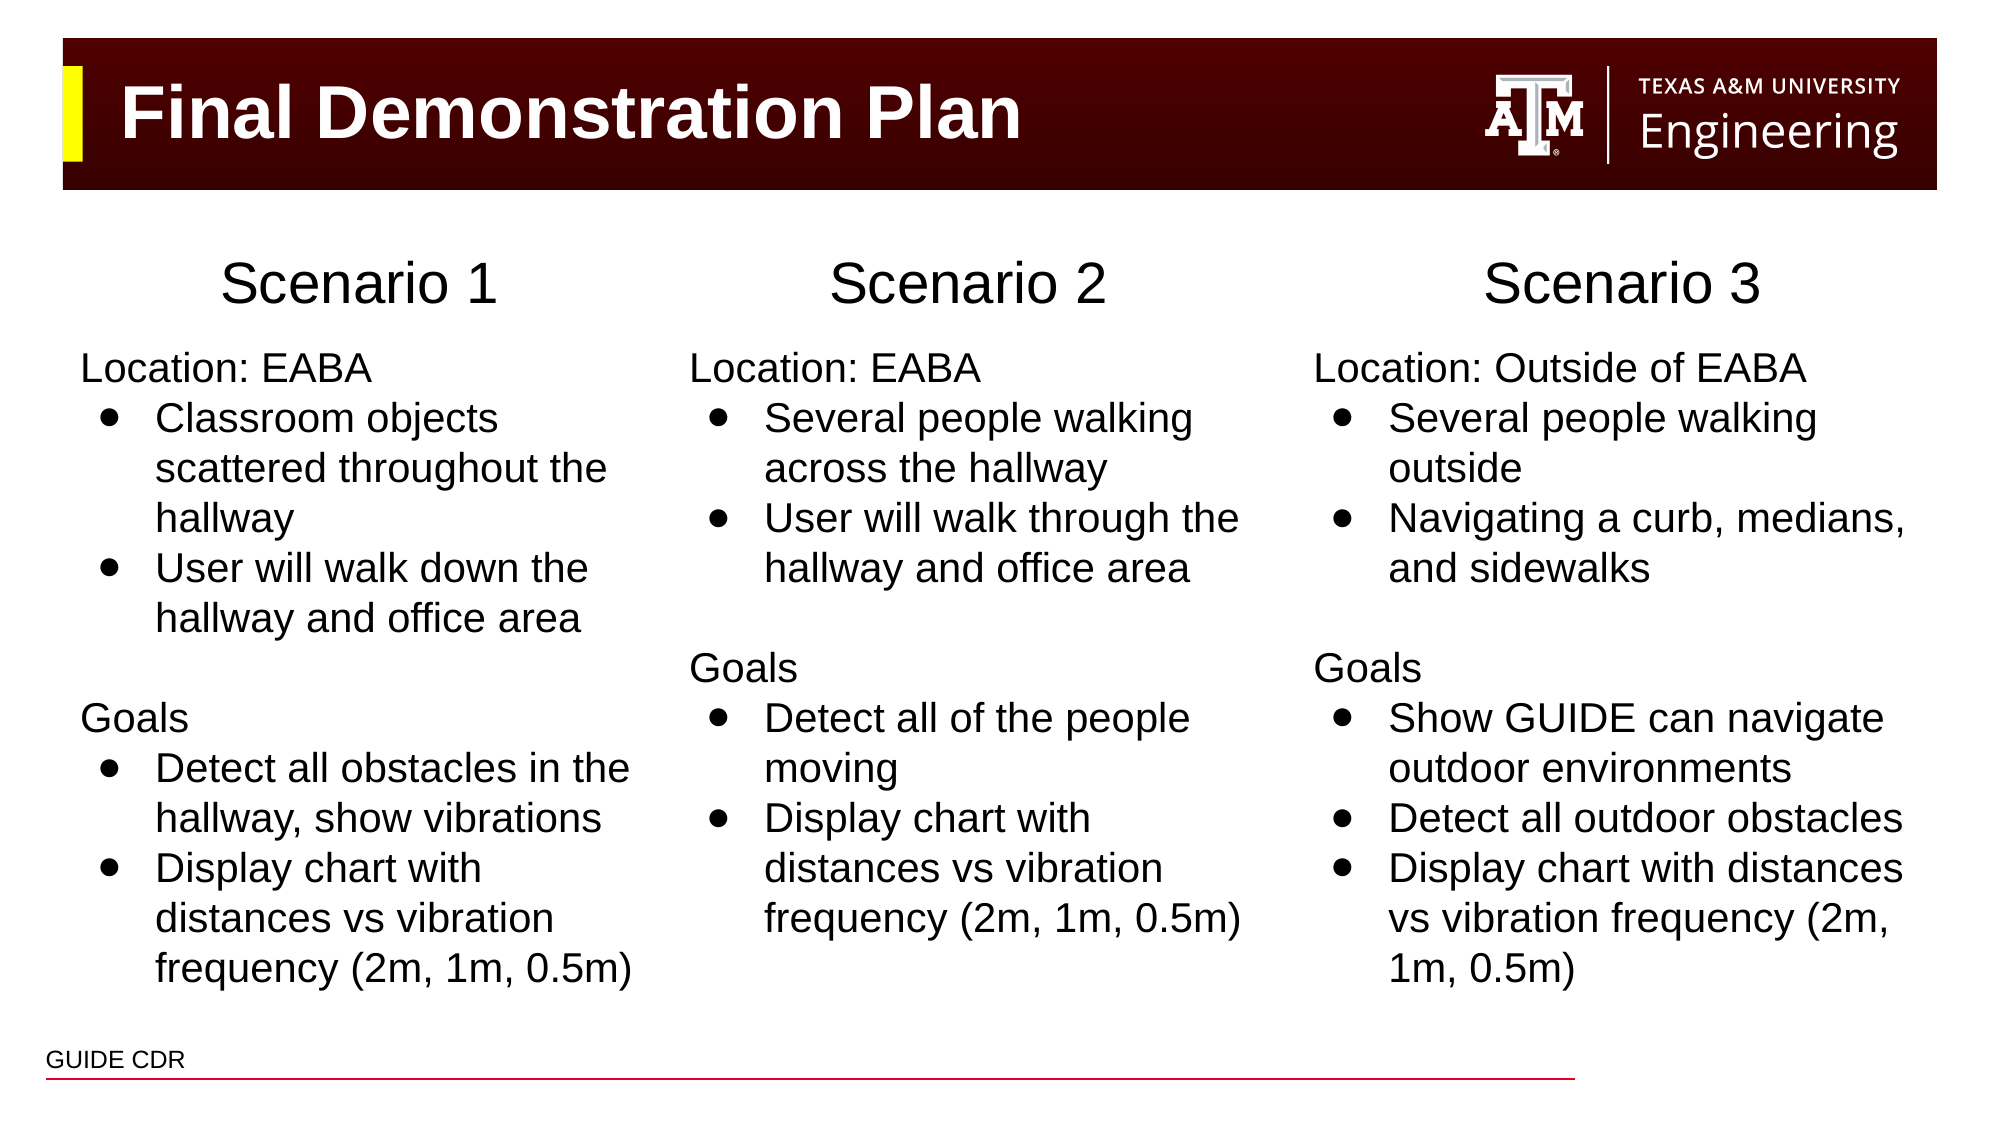

# Final Demonstration Plan
Scenario 1
Location: EABA
Classroom objects scattered throughout the hallway
User will walk down the hallway and office area

Goals
Detect all obstacles in the hallway, show vibrations
Display chart with distances vs vibration frequency (2m, 1m, 0.5m)

Scenario 2
Location: EABA
Several people walking across the hallway
User will walk through the hallway and office area

Goals
Detect all of the people moving
Display chart with distances vs vibration frequency (2m, 1m, 0.5m)

Scenario 3
Location: Outside of EABA
Several people walking outside
Navigating a curb, medians, and sidewalks

Goals
Show GUIDE can navigate outdoor environments
Detect all outdoor obstacles
Display chart with distances vs vibration frequency (2m, 1m, 0.5m)